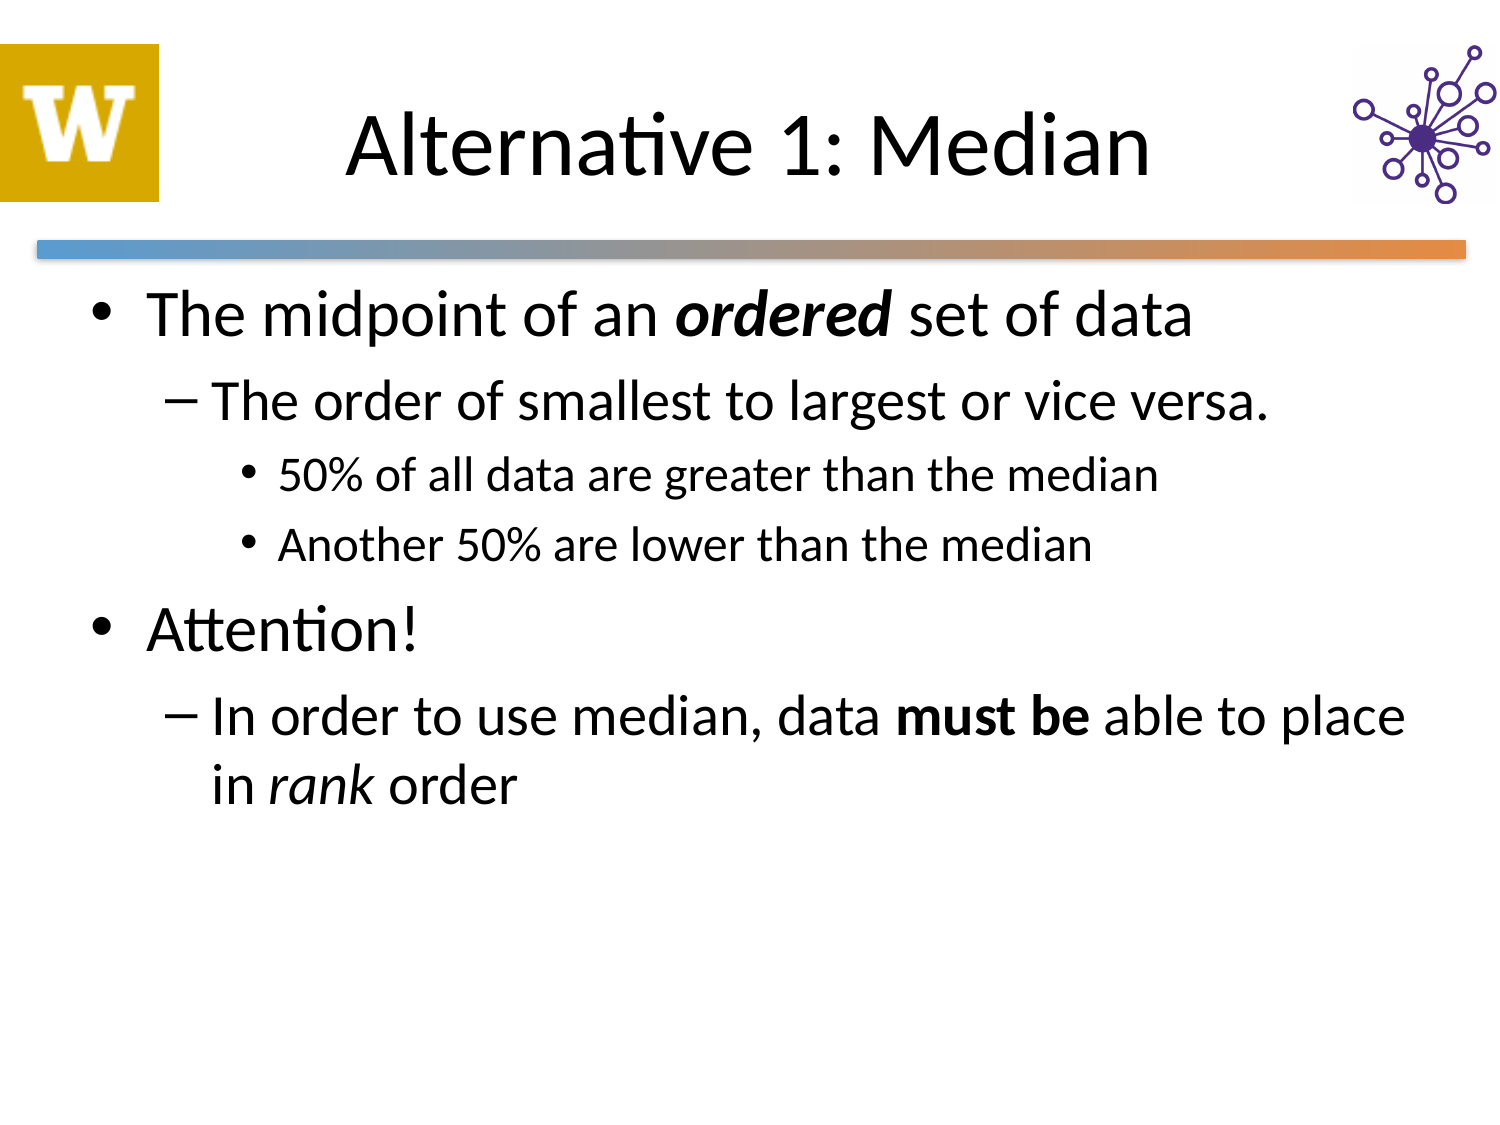

# Alternative 1: Median
The midpoint of an ordered set of data
The order of smallest to largest or vice versa.
50% of all data are greater than the median
Another 50% are lower than the median
Attention!
In order to use median, data must be able to place in rank order